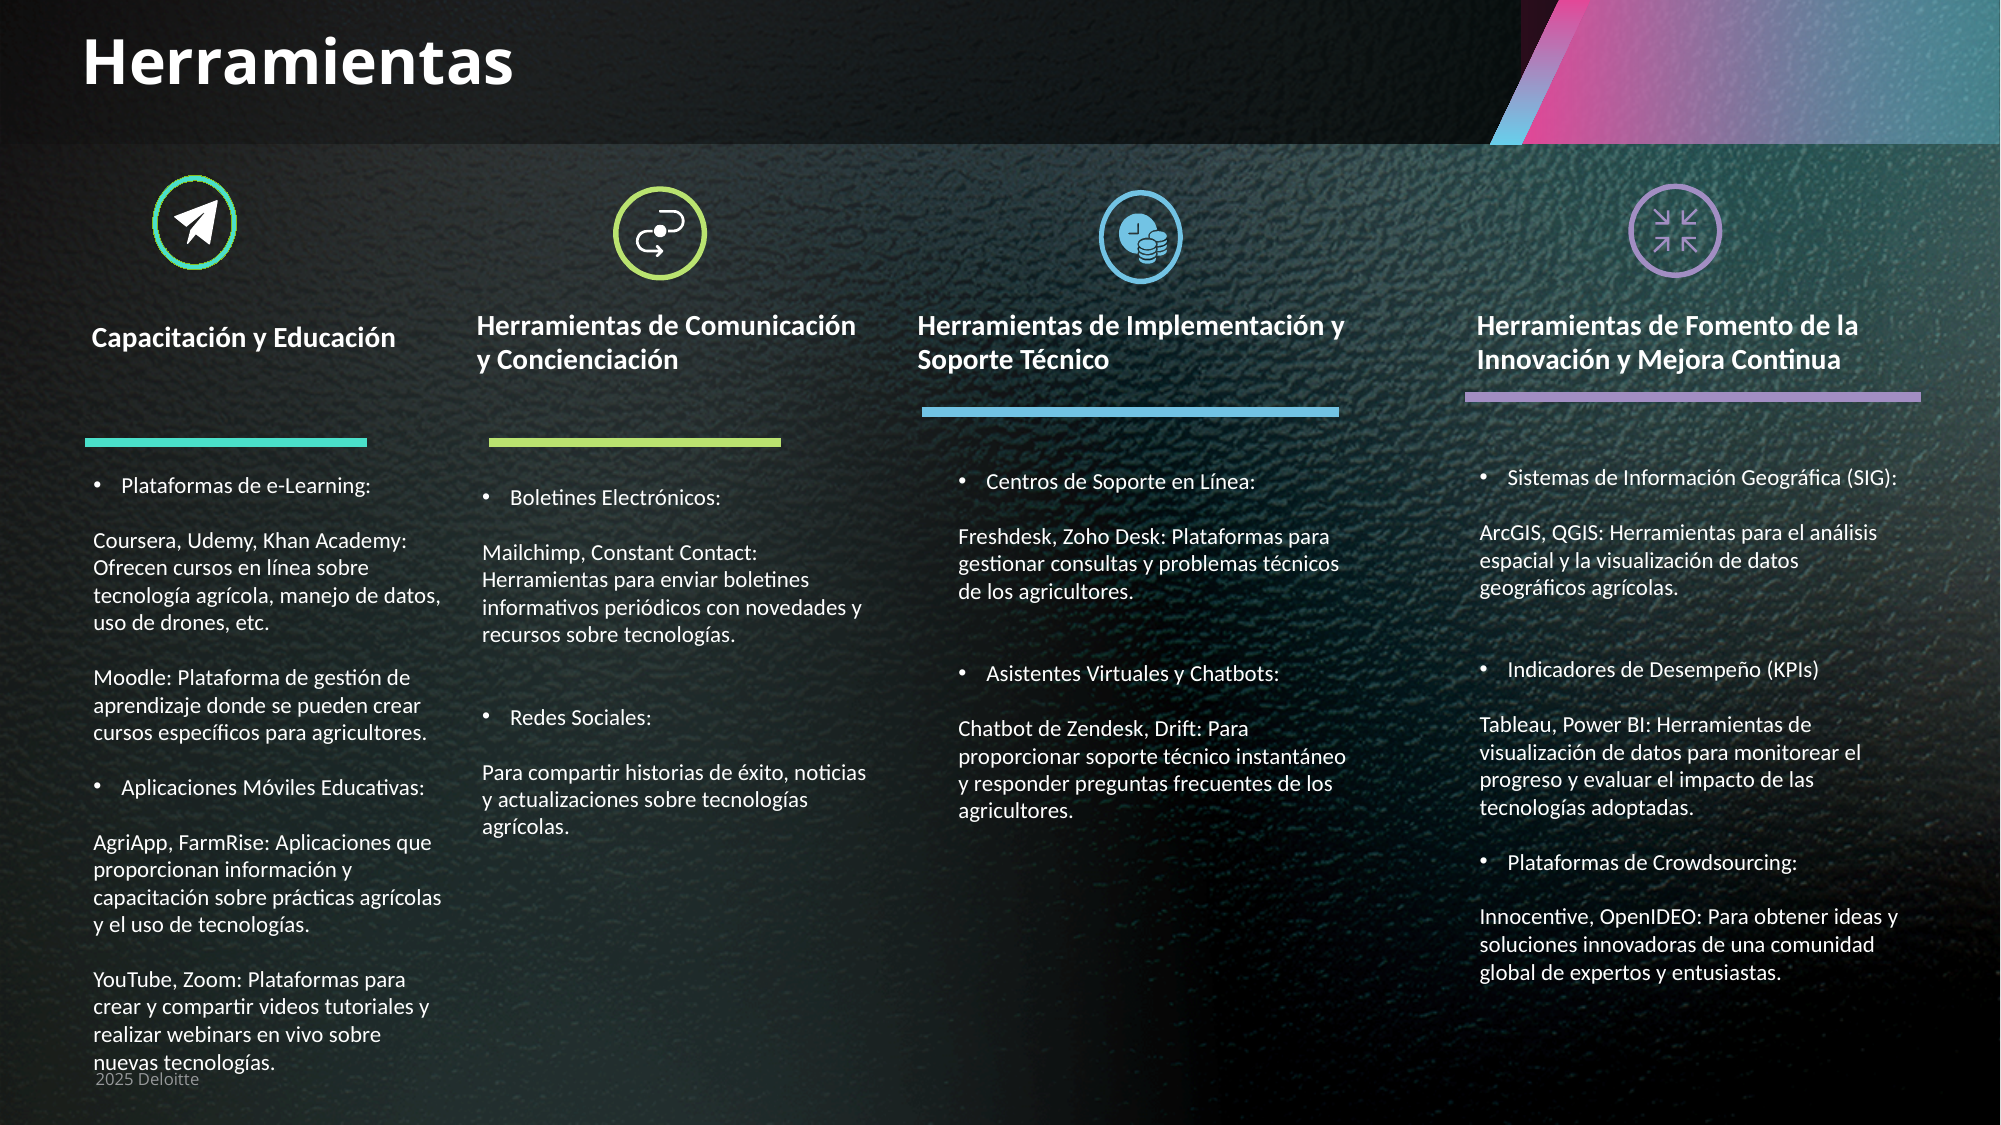

# Herramientas

Herramientas de Comunicación y Concienciación
Herramientas de Implementación y Soporte Técnico
Herramientas de Fomento de la Innovación y Mejora Continua
Capacitación y Educación
Sistemas de Información Geográfica (SIG):

ArcGIS, QGIS: Herramientas para el análisis espacial y la visualización de datos geográficos agrícolas.

Indicadores de Desempeño (KPIs)

Tableau, Power BI: Herramientas de visualización de datos para monitorear el progreso y evaluar el impacto de las tecnologías adoptadas.

Plataformas de Crowdsourcing:

Innocentive, OpenIDEO: Para obtener ideas y soluciones innovadoras de una comunidad global de expertos y entusiastas.
Centros de Soporte en Línea:

Freshdesk, Zoho Desk: Plataformas para gestionar consultas y problemas técnicos de los agricultores.

Asistentes Virtuales y Chatbots:

Chatbot de Zendesk, Drift: Para proporcionar soporte técnico instantáneo y responder preguntas frecuentes de los agricultores.

Plataformas de e-Learning:

Coursera, Udemy, Khan Academy: Ofrecen cursos en línea sobre tecnología agrícola, manejo de datos, uso de drones, etc.

Moodle: Plataforma de gestión de aprendizaje donde se pueden crear cursos específicos para agricultores.

Aplicaciones Móviles Educativas:

AgriApp, FarmRise: Aplicaciones que proporcionan información y capacitación sobre prácticas agrícolas y el uso de tecnologías.

YouTube, Zoom: Plataformas para crear y compartir videos tutoriales y realizar webinars en vivo sobre nuevas tecnologías.
Boletines Electrónicos:

Mailchimp, Constant Contact: Herramientas para enviar boletines informativos periódicos con novedades y recursos sobre tecnologías.

Redes Sociales:

Para compartir historias de éxito, noticias y actualizaciones sobre tecnologías agrícolas.